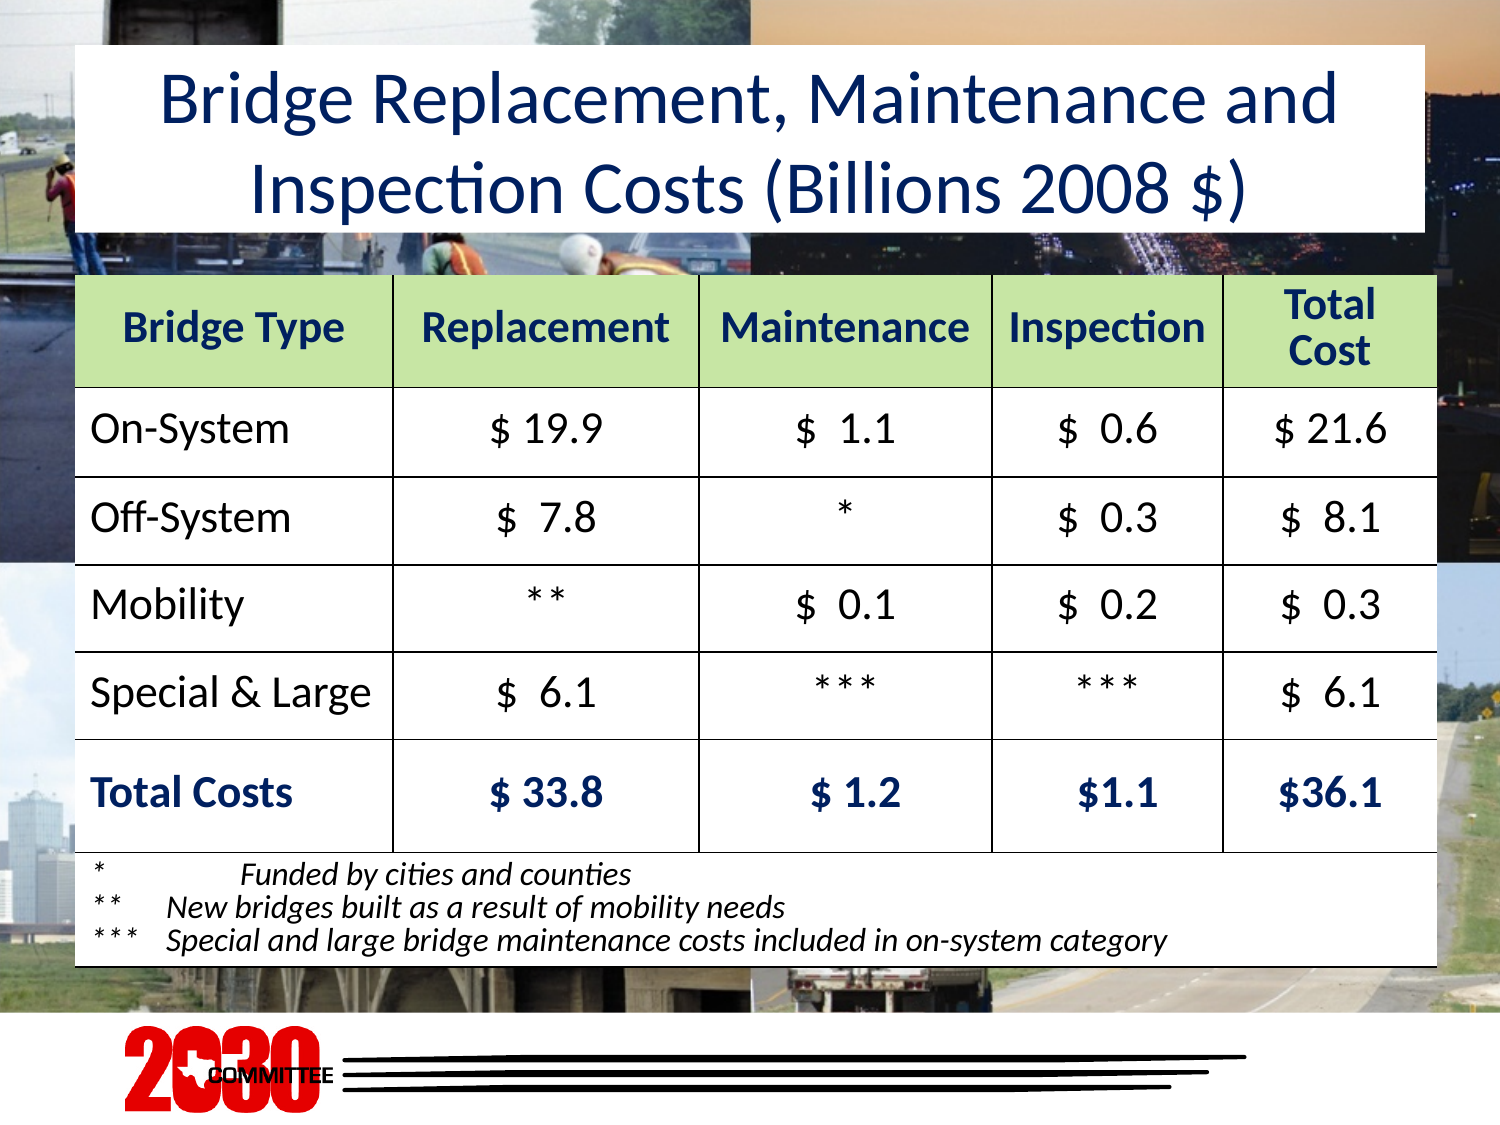

# Bridge Replacement, Maintenance and Inspection Costs (Billions 2008 $)
| Bridge Type | Replacement | Maintenance | Inspection | Total Cost |
| --- | --- | --- | --- | --- |
| On-System | $ 19.9 | $ 1.1 | $ 0.6 | $ 21.6 |
| Off-System | $ 7.8 | \* | $ 0.3 | $ 8.1 |
| Mobility | \*\* | $ 0.1 | $ 0.2 | $ 0.3 |
| Special & Large | $ 6.1 | \*\*\* | \*\*\* | $ 6.1 |
| Total Costs | $ 33.8 | $ 1.2 | $1.1 | $36.1 |
| \* Funded by cities and counties \*\* New bridges built as a result of mobility needs \*\*\* Special and large bridge maintenance costs included in on-system category |  |  |  |  |